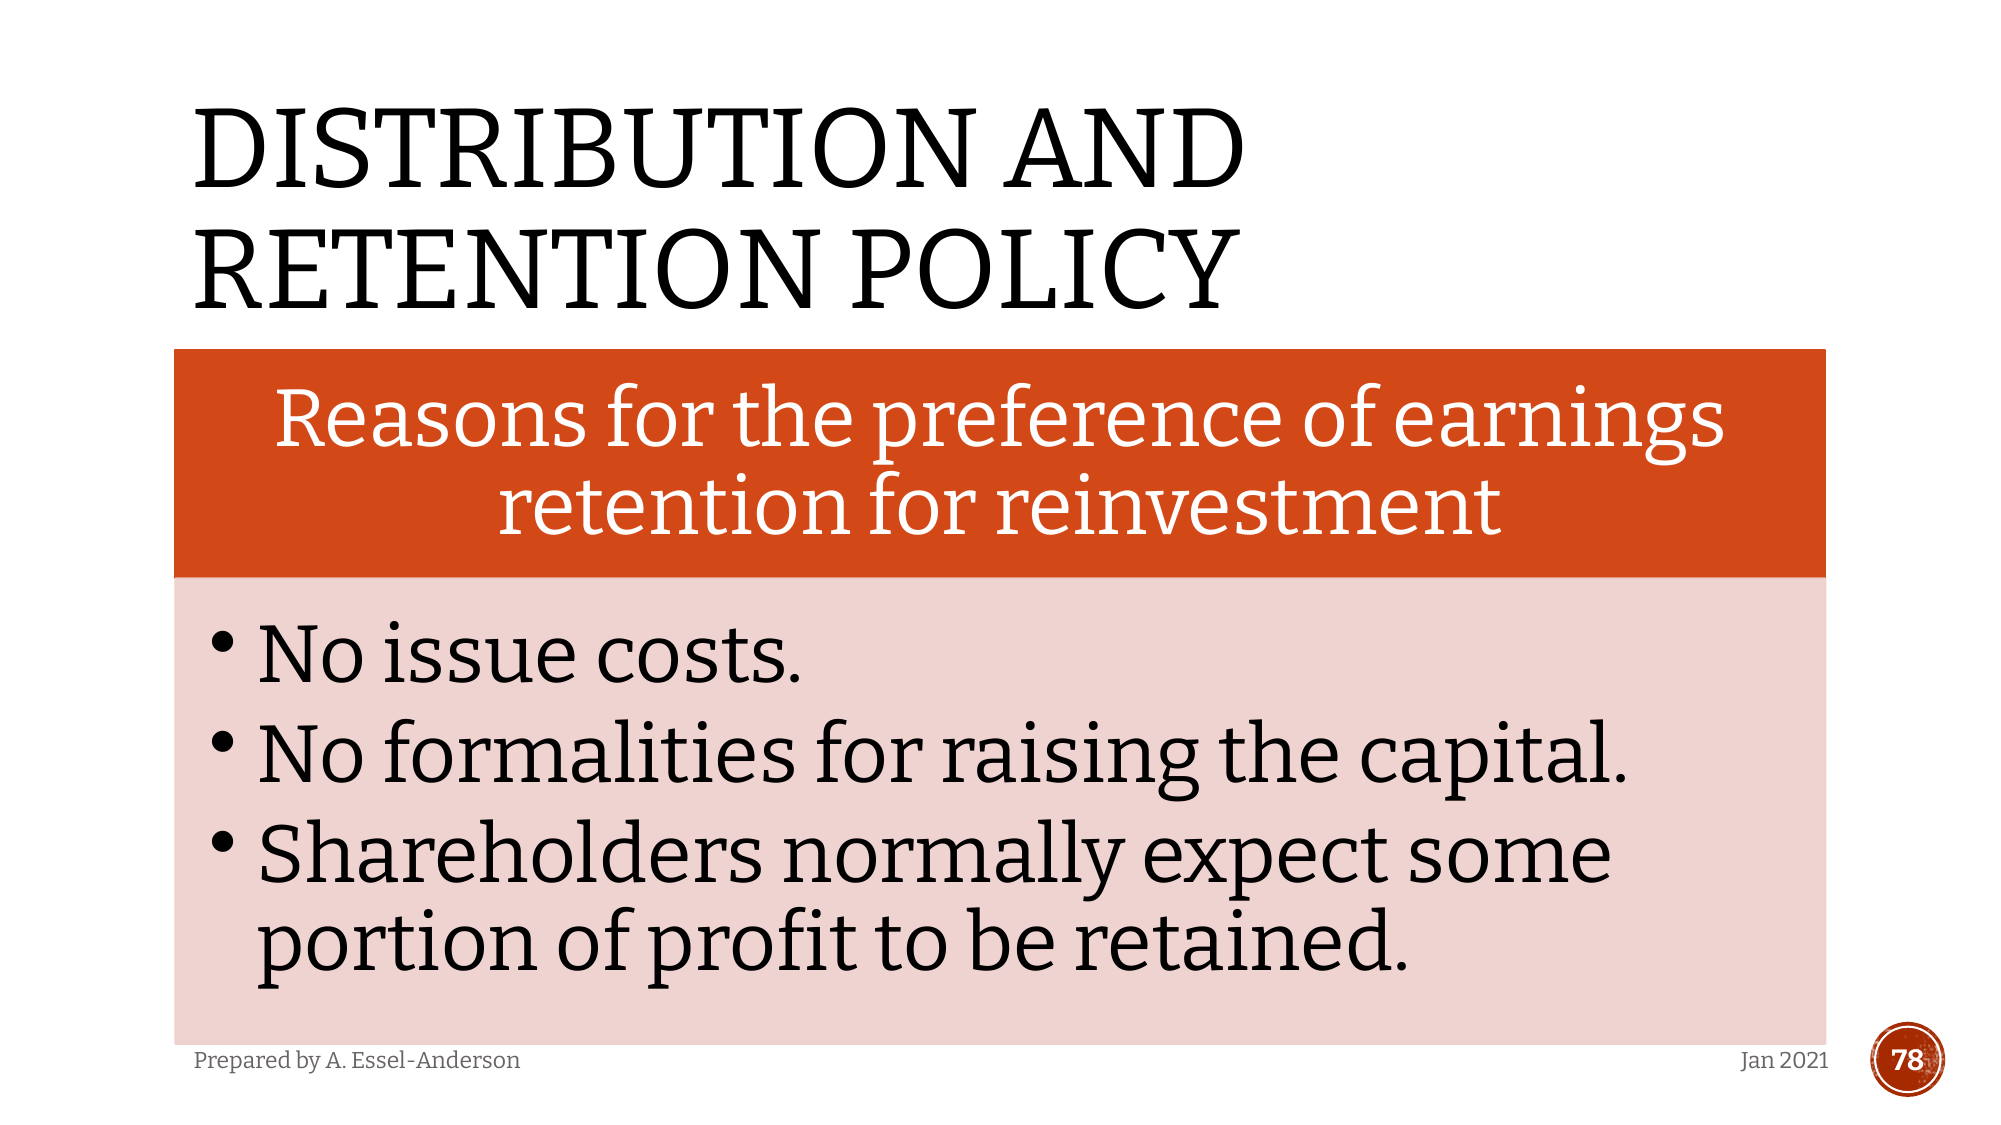

# Distribution and retention policy
Reasons for the preference of earnings retention for reinvestment
No issue costs.
No formalities for raising the capital.
Shareholders normally expect some portion of profit to be retained.
Prepared by A. Essel-Anderson
Jan 2021
78